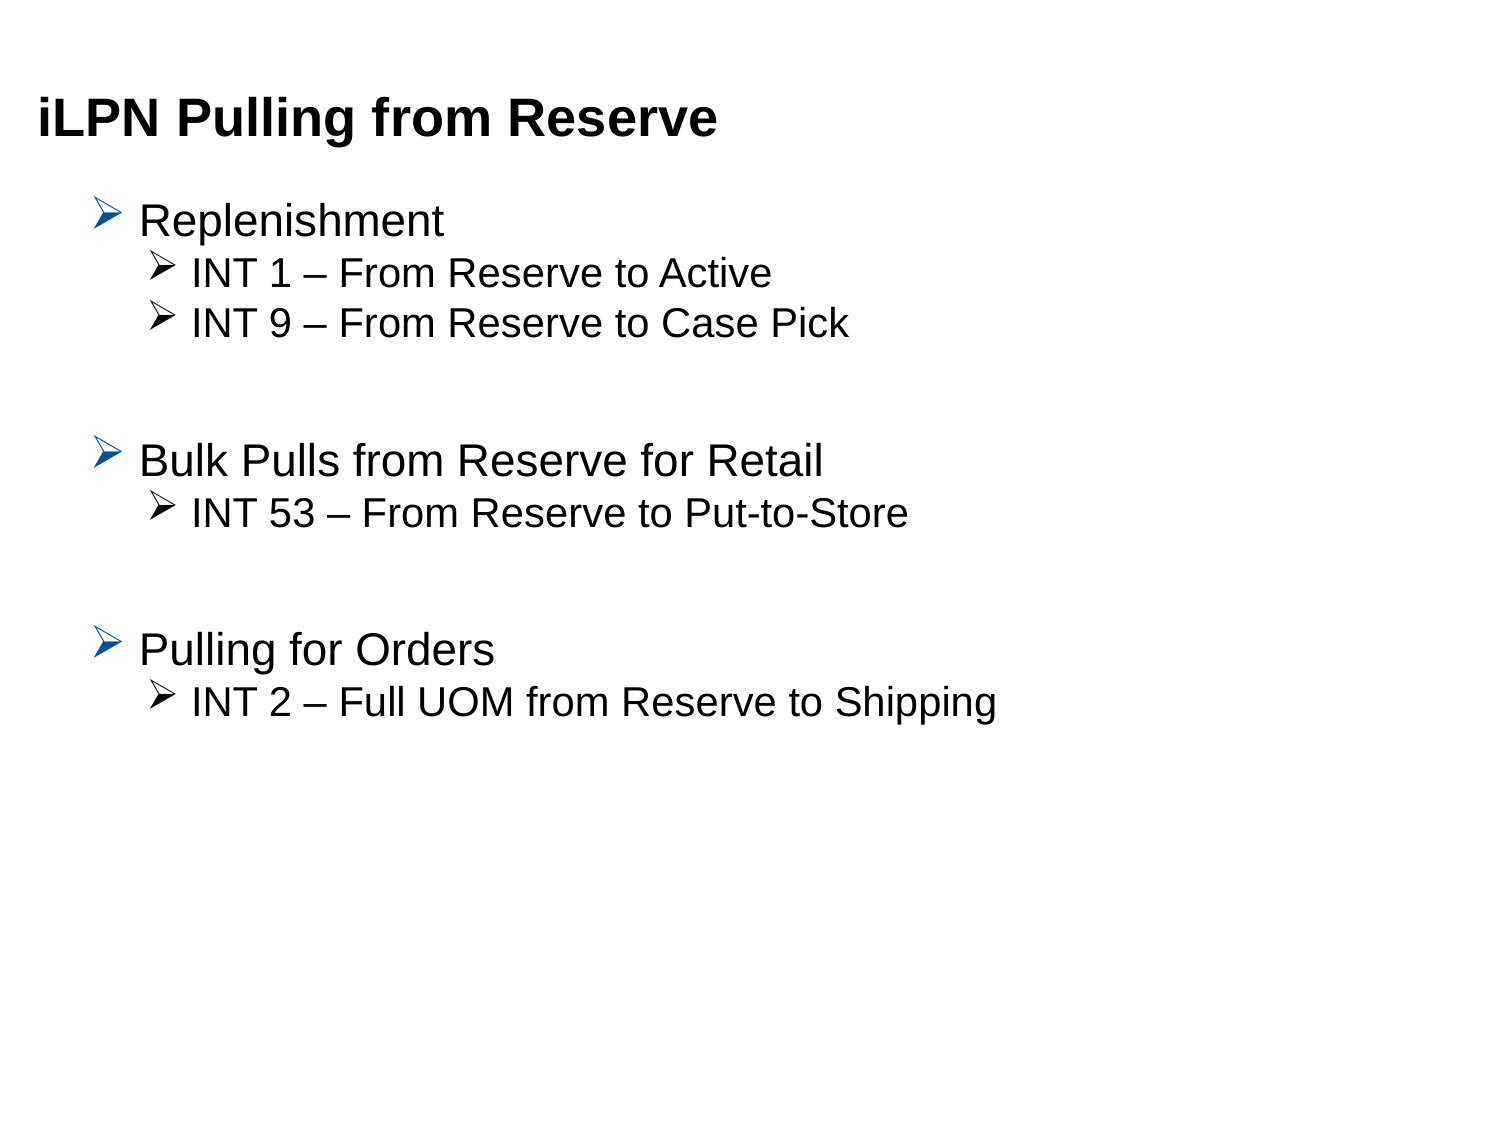

# iLPN Pulling from Reserve
 Replenishment
 INT 1 – From Reserve to Active
 INT 9 – From Reserve to Case Pick

 Bulk Pulls from Reserve for Retail
 INT 53 – From Reserve to Put-to-Store

 Pulling for Orders
 INT 2 – Full UOM from Reserve to Shipping